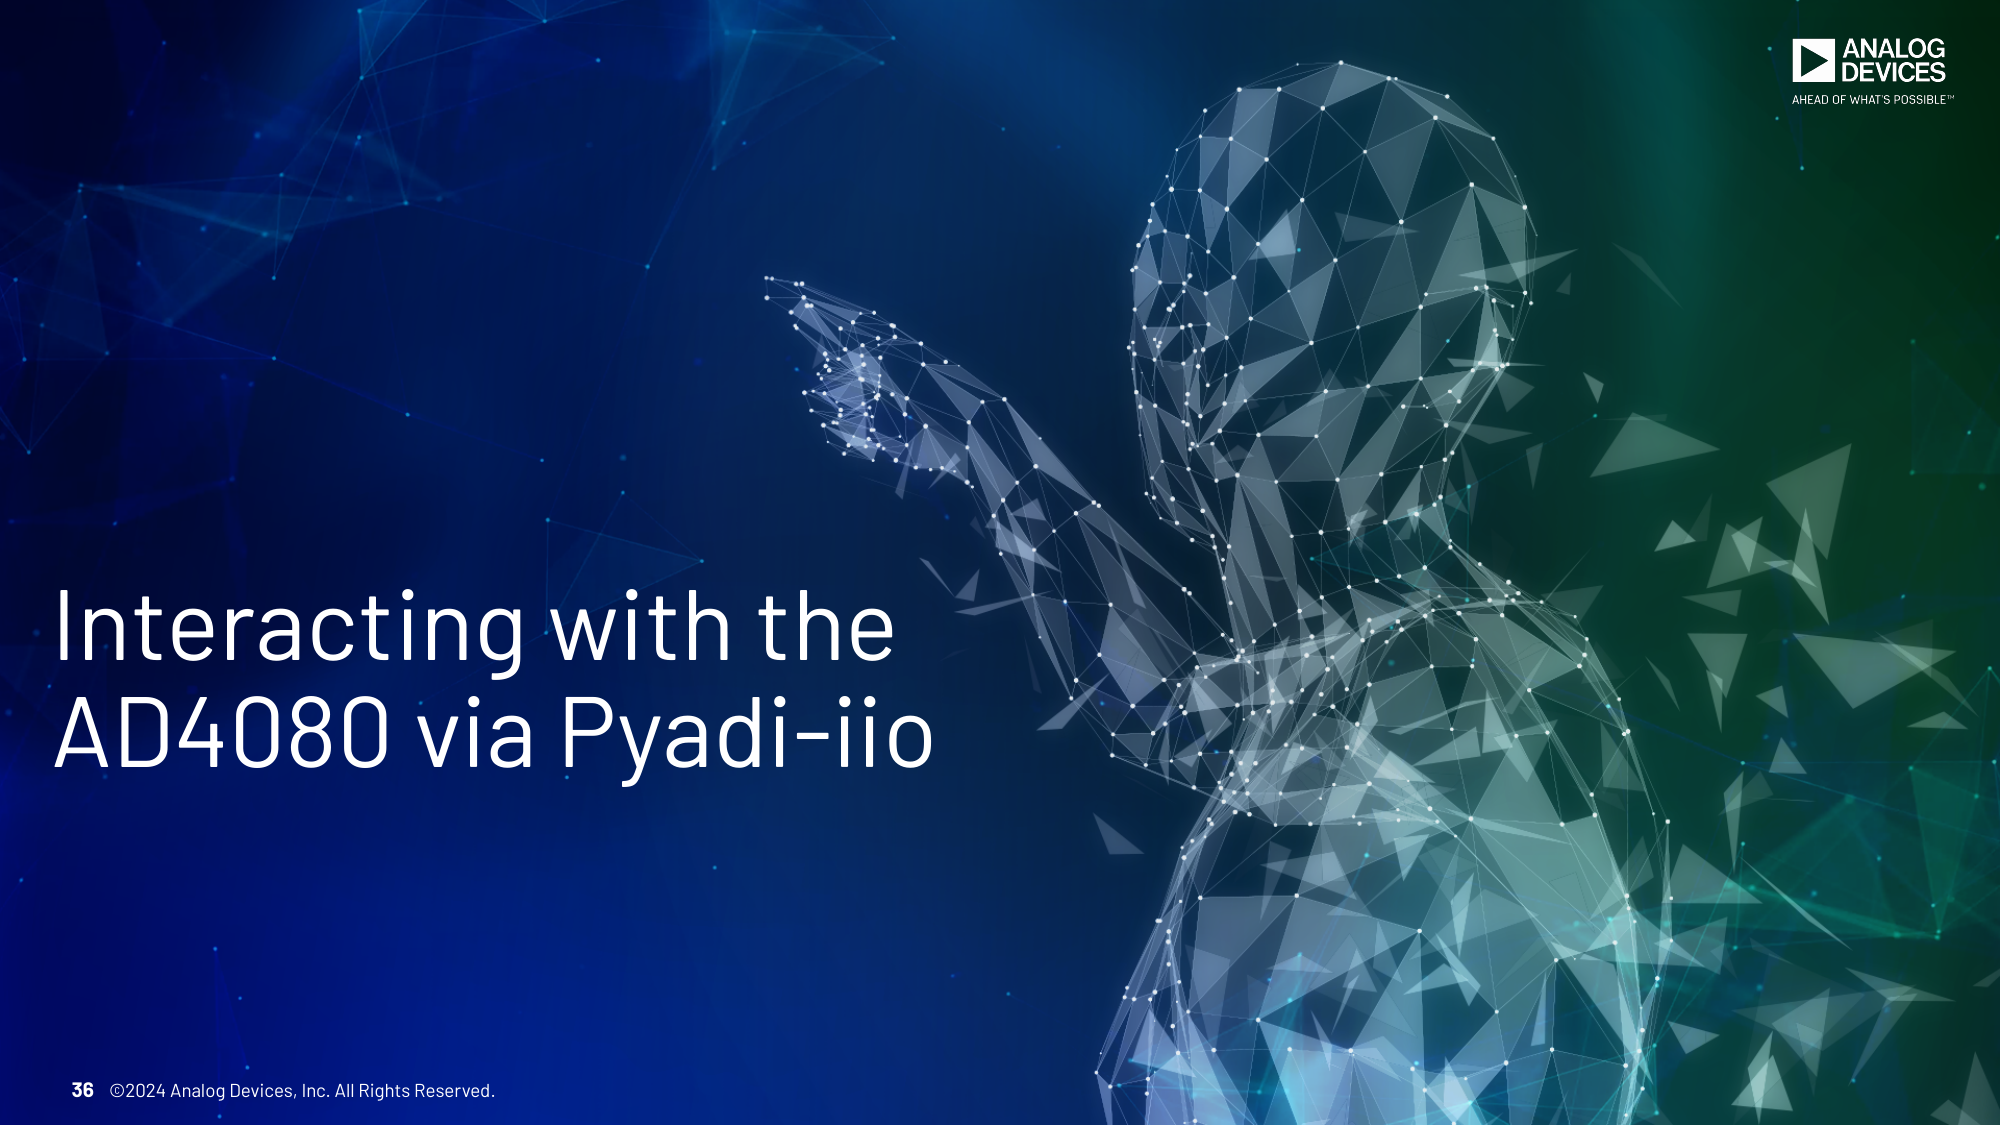

#
Interacting with the AD4080 via Pyadi-iio
36
©2024 Analog Devices, Inc. All Rights Reserved.